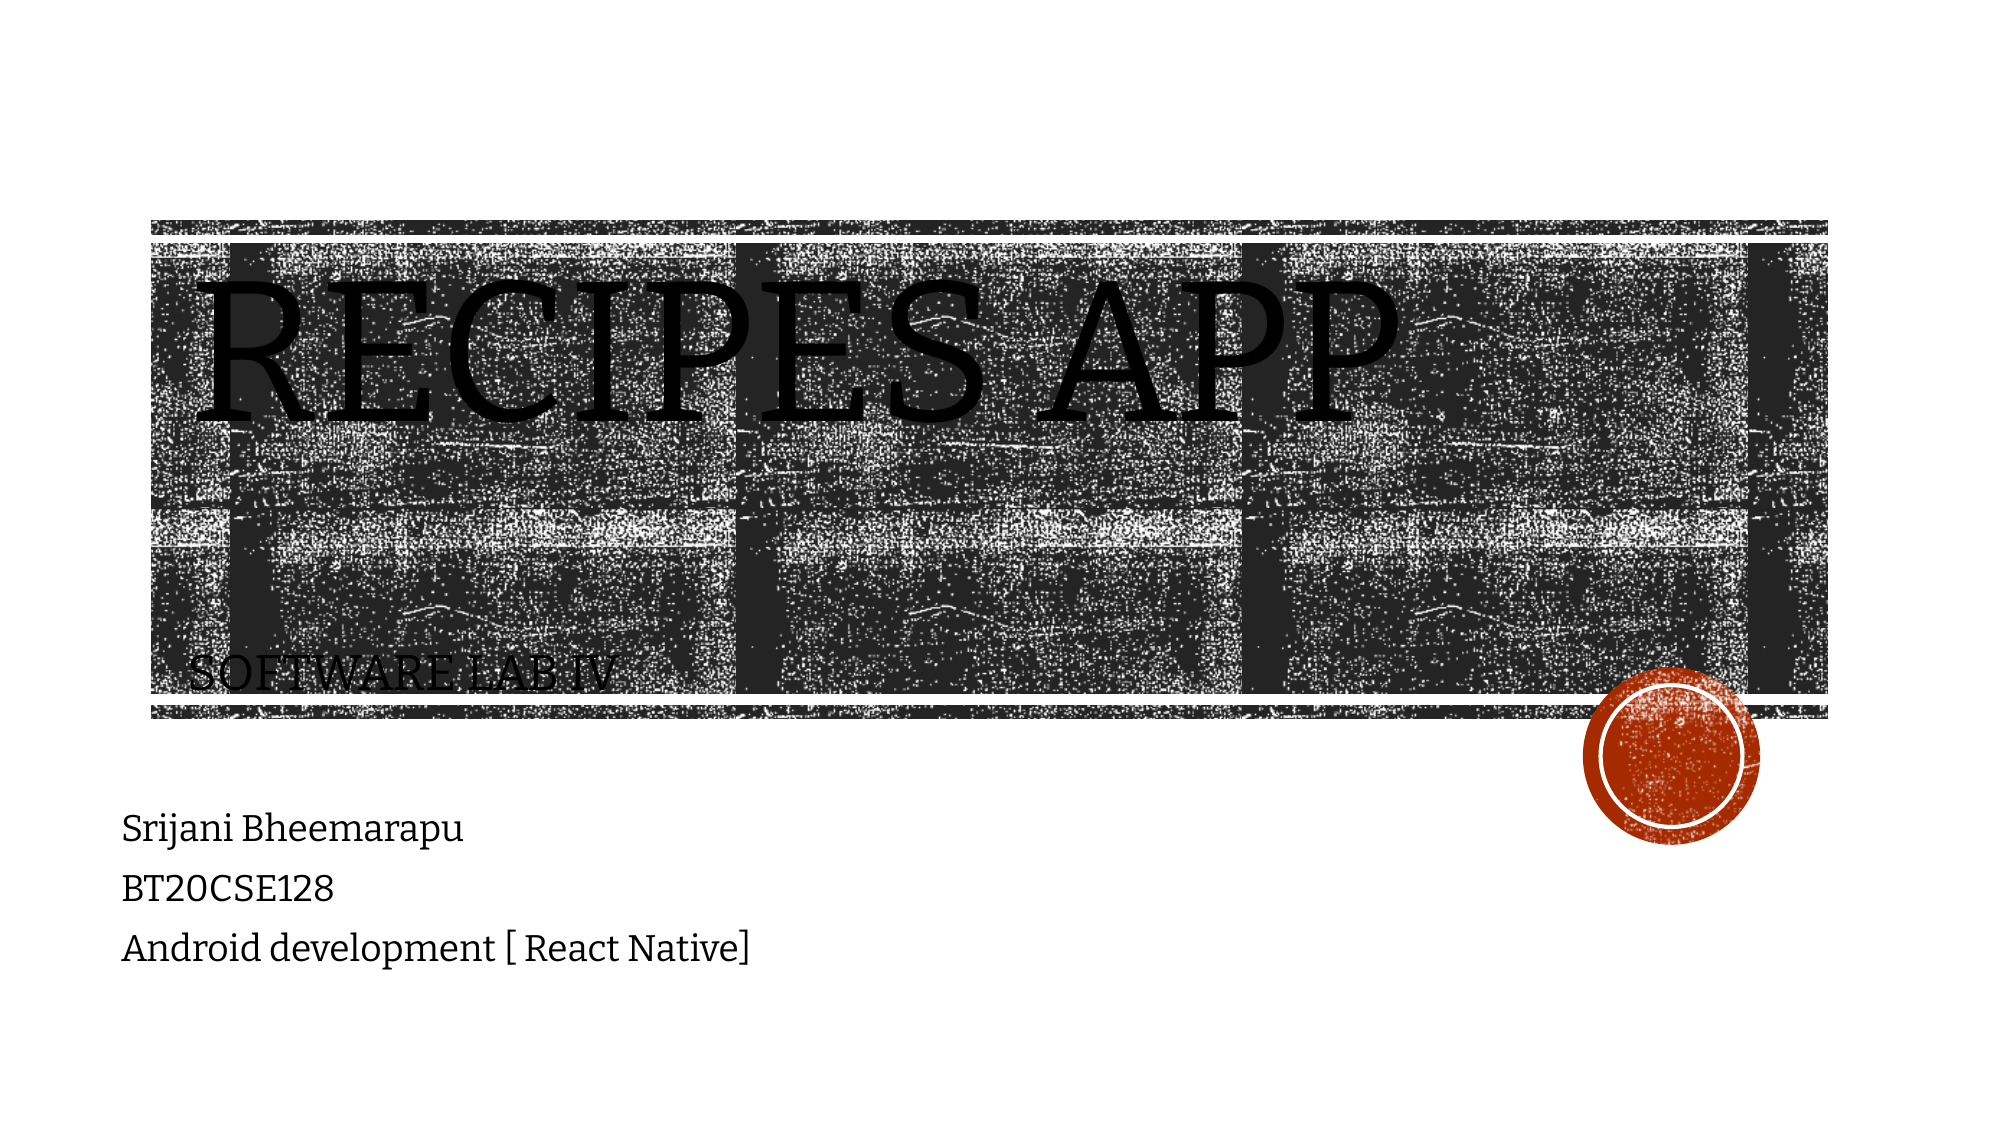

# Recipes App Software Lab IV
Srijani Bheemarapu
BT20CSE128
Android development [ React Native]